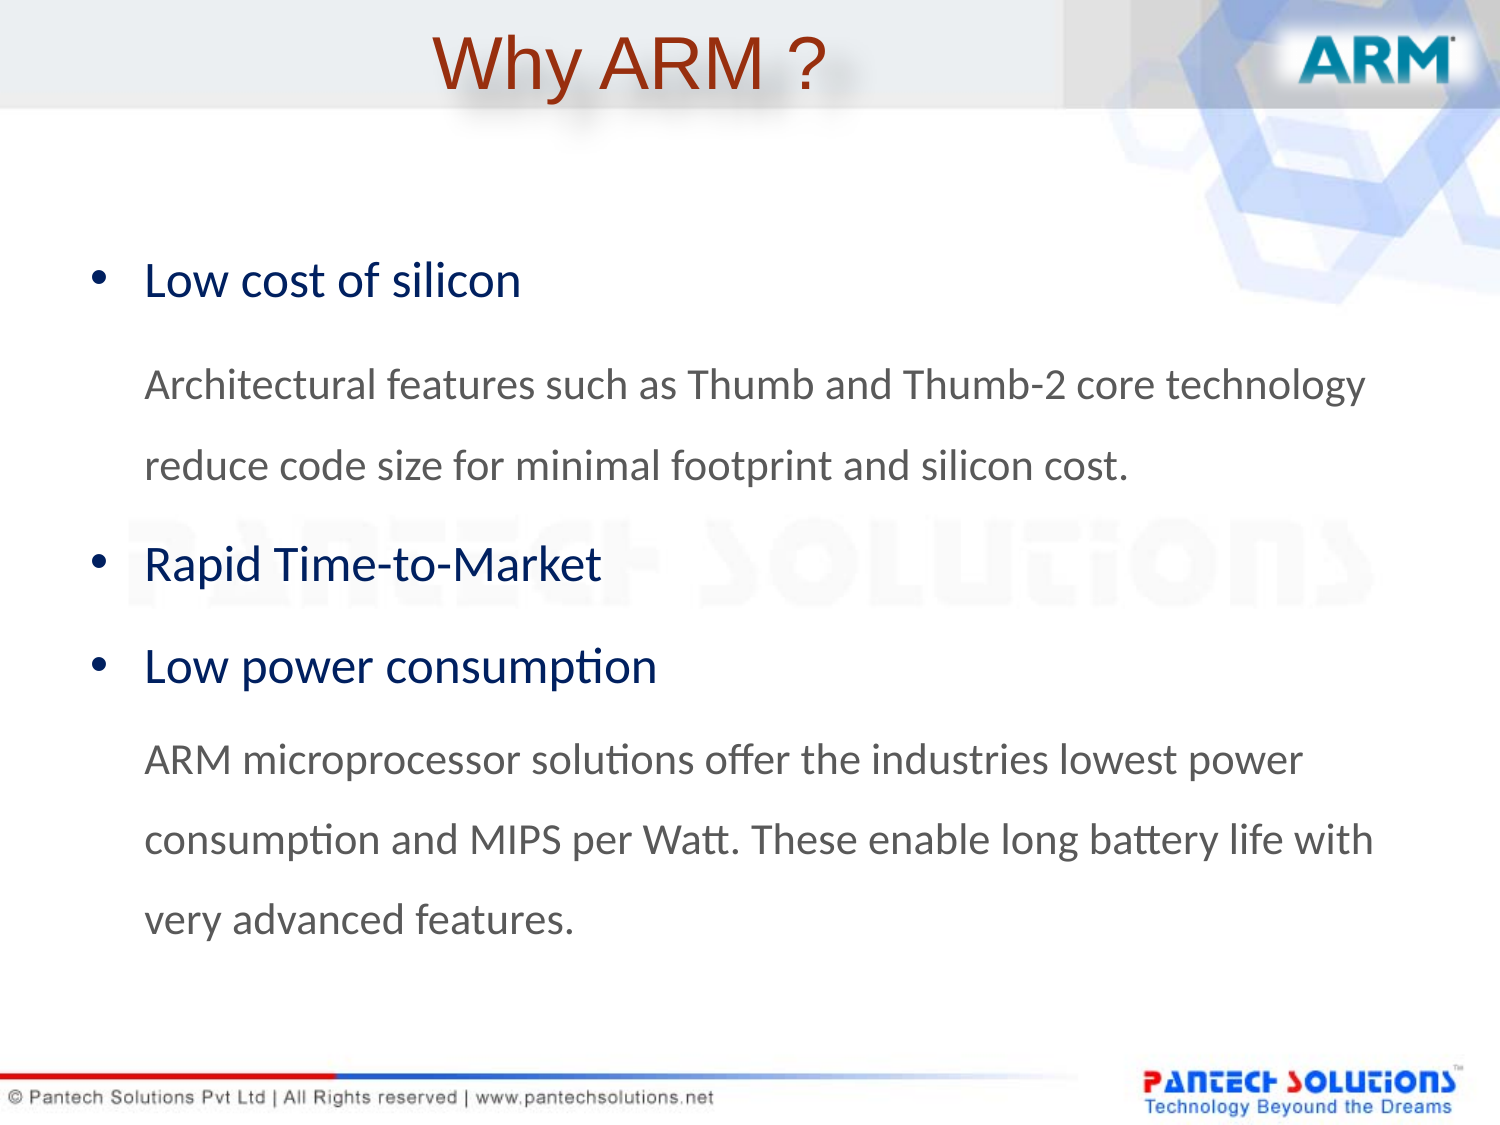

# Why ARM ?
Low cost of silicon
	Architectural features such as Thumb and Thumb-2 core technology reduce code size for minimal footprint and silicon cost.
Rapid Time-to-Market
Low power consumption
	ARM microprocessor solutions offer the industries lowest power consumption and MIPS per Watt. These enable long battery life with very advanced features.